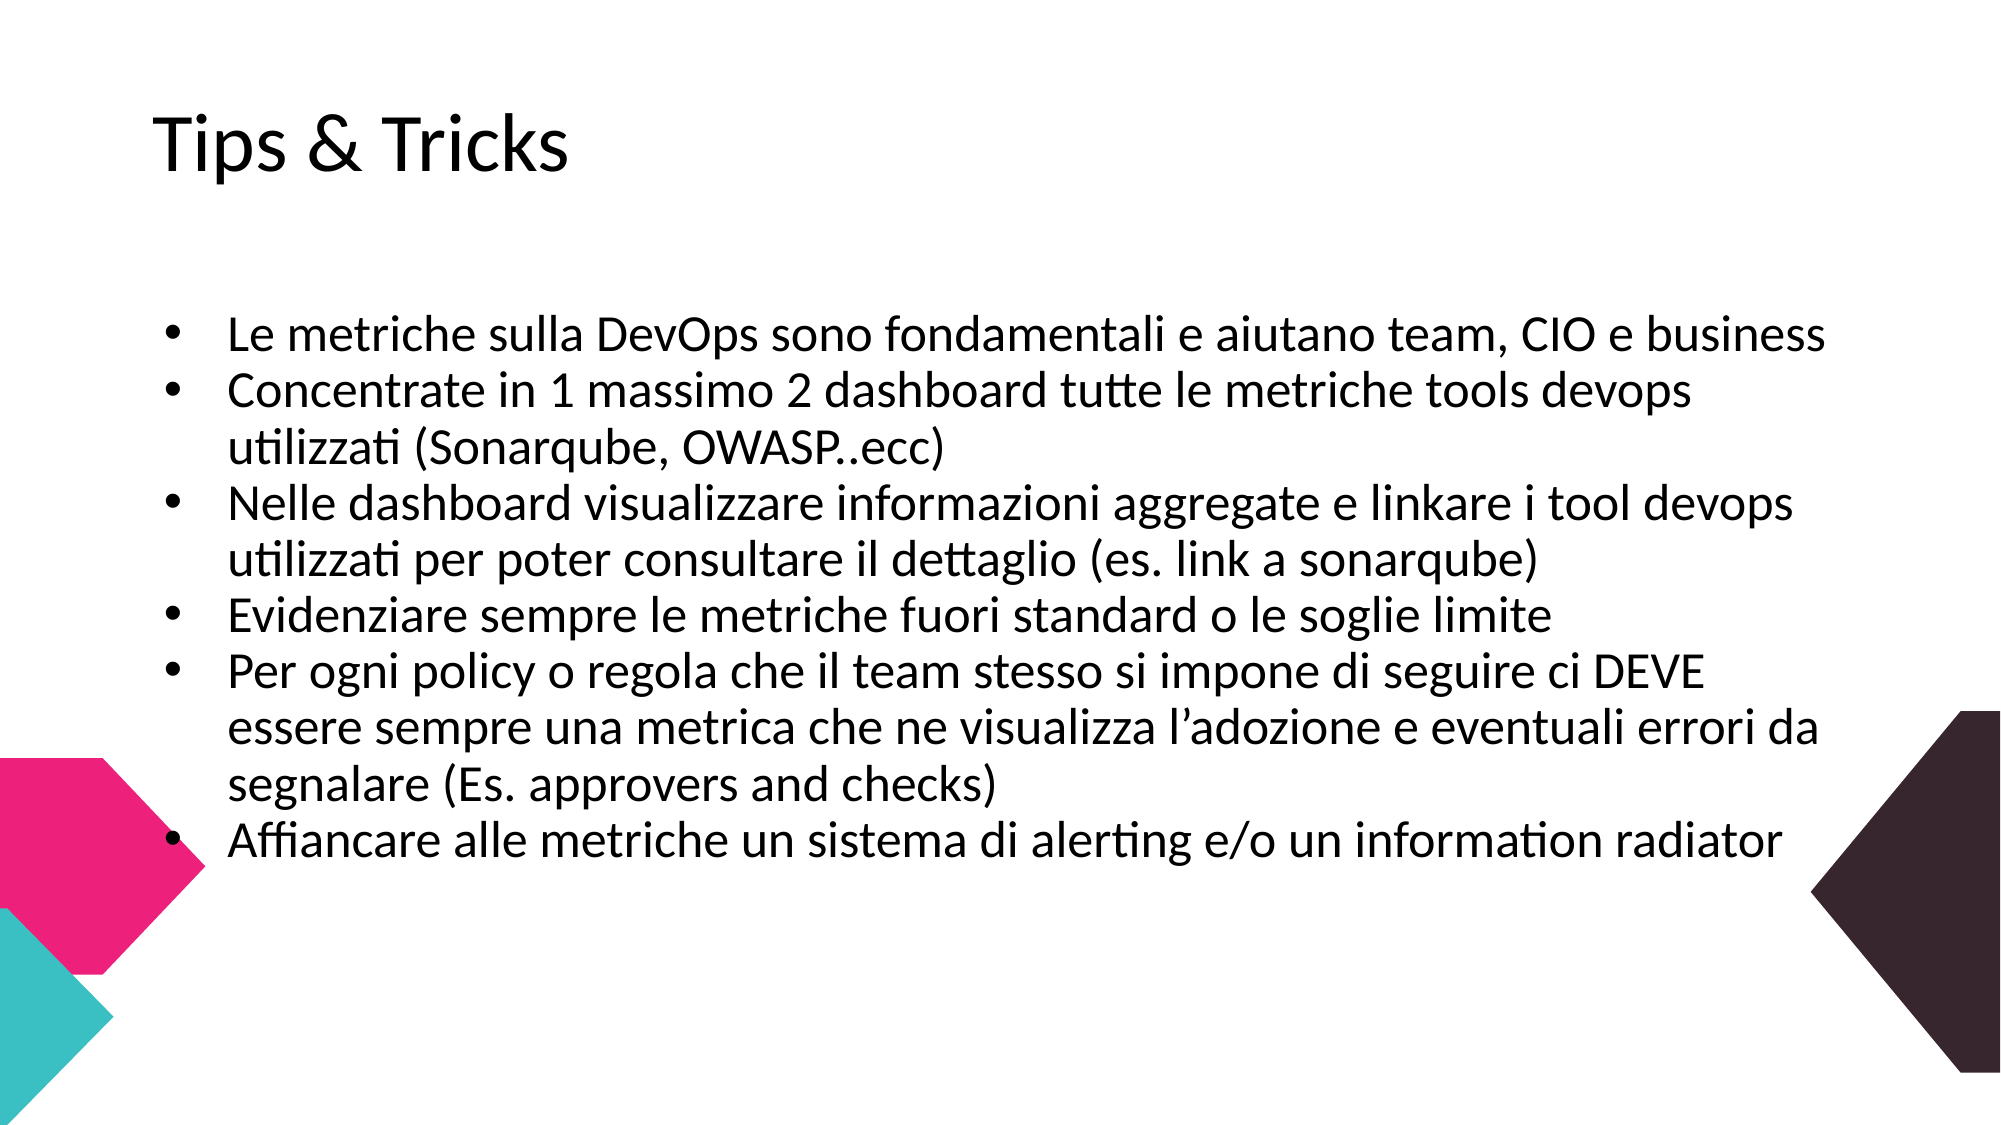

# Tips & Tricks
Le metriche sulla DevOps sono fondamentali e aiutano team, CIO e business
Concentrate in 1 massimo 2 dashboard tutte le metriche tools devops utilizzati (Sonarqube, OWASP..ecc)
Nelle dashboard visualizzare informazioni aggregate e linkare i tool devops utilizzati per poter consultare il dettaglio (es. link a sonarqube)
Evidenziare sempre le metriche fuori standard o le soglie limite
Per ogni policy o regola che il team stesso si impone di seguire ci DEVE essere sempre una metrica che ne visualizza l’adozione e eventuali errori da segnalare (Es. approvers and checks)
Affiancare alle metriche un sistema di alerting e/o un information radiator